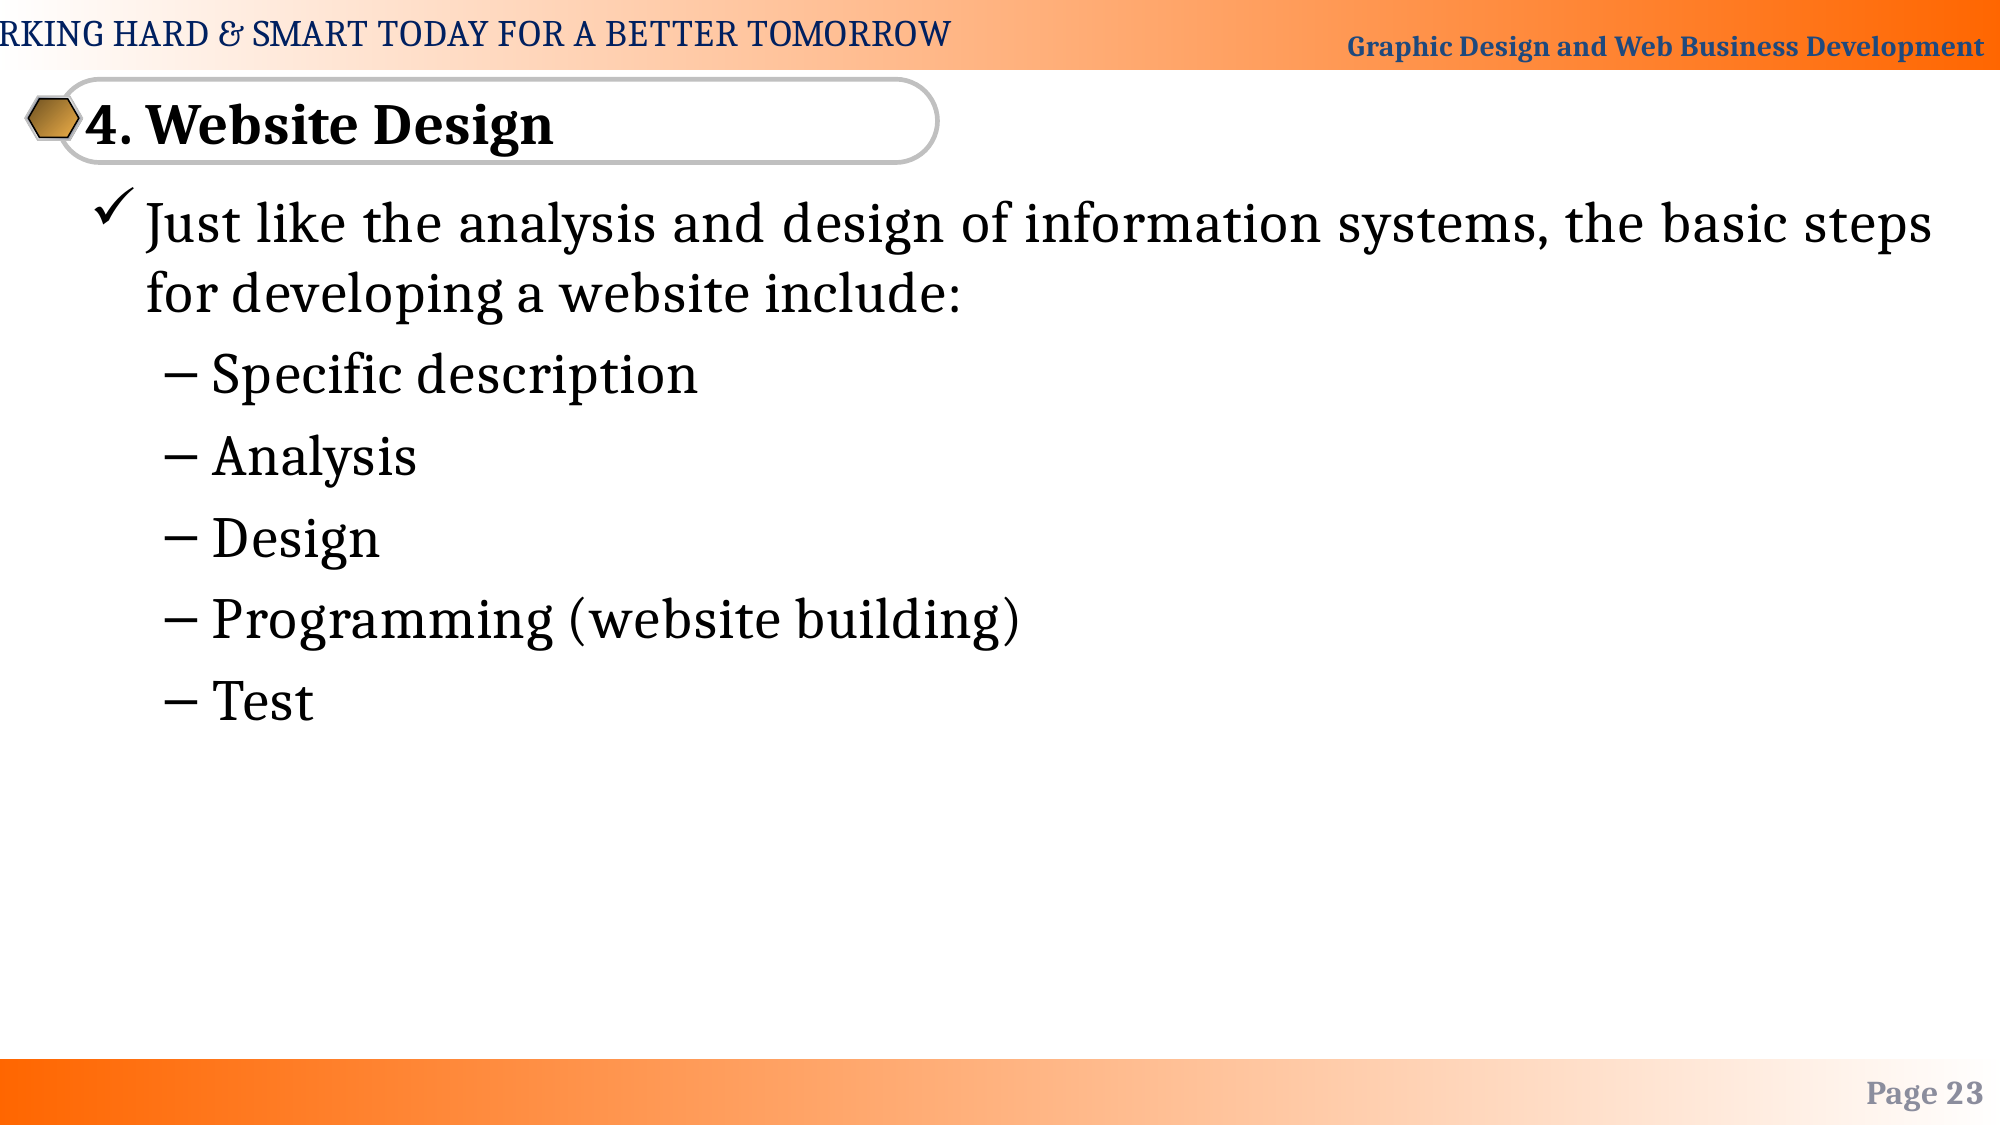

4. Website Design

Just like the analysis and design of information systems, the basic steps for developing a website include:
Specific description
Analysis
Design
Programming (website building)
Test
Page 23